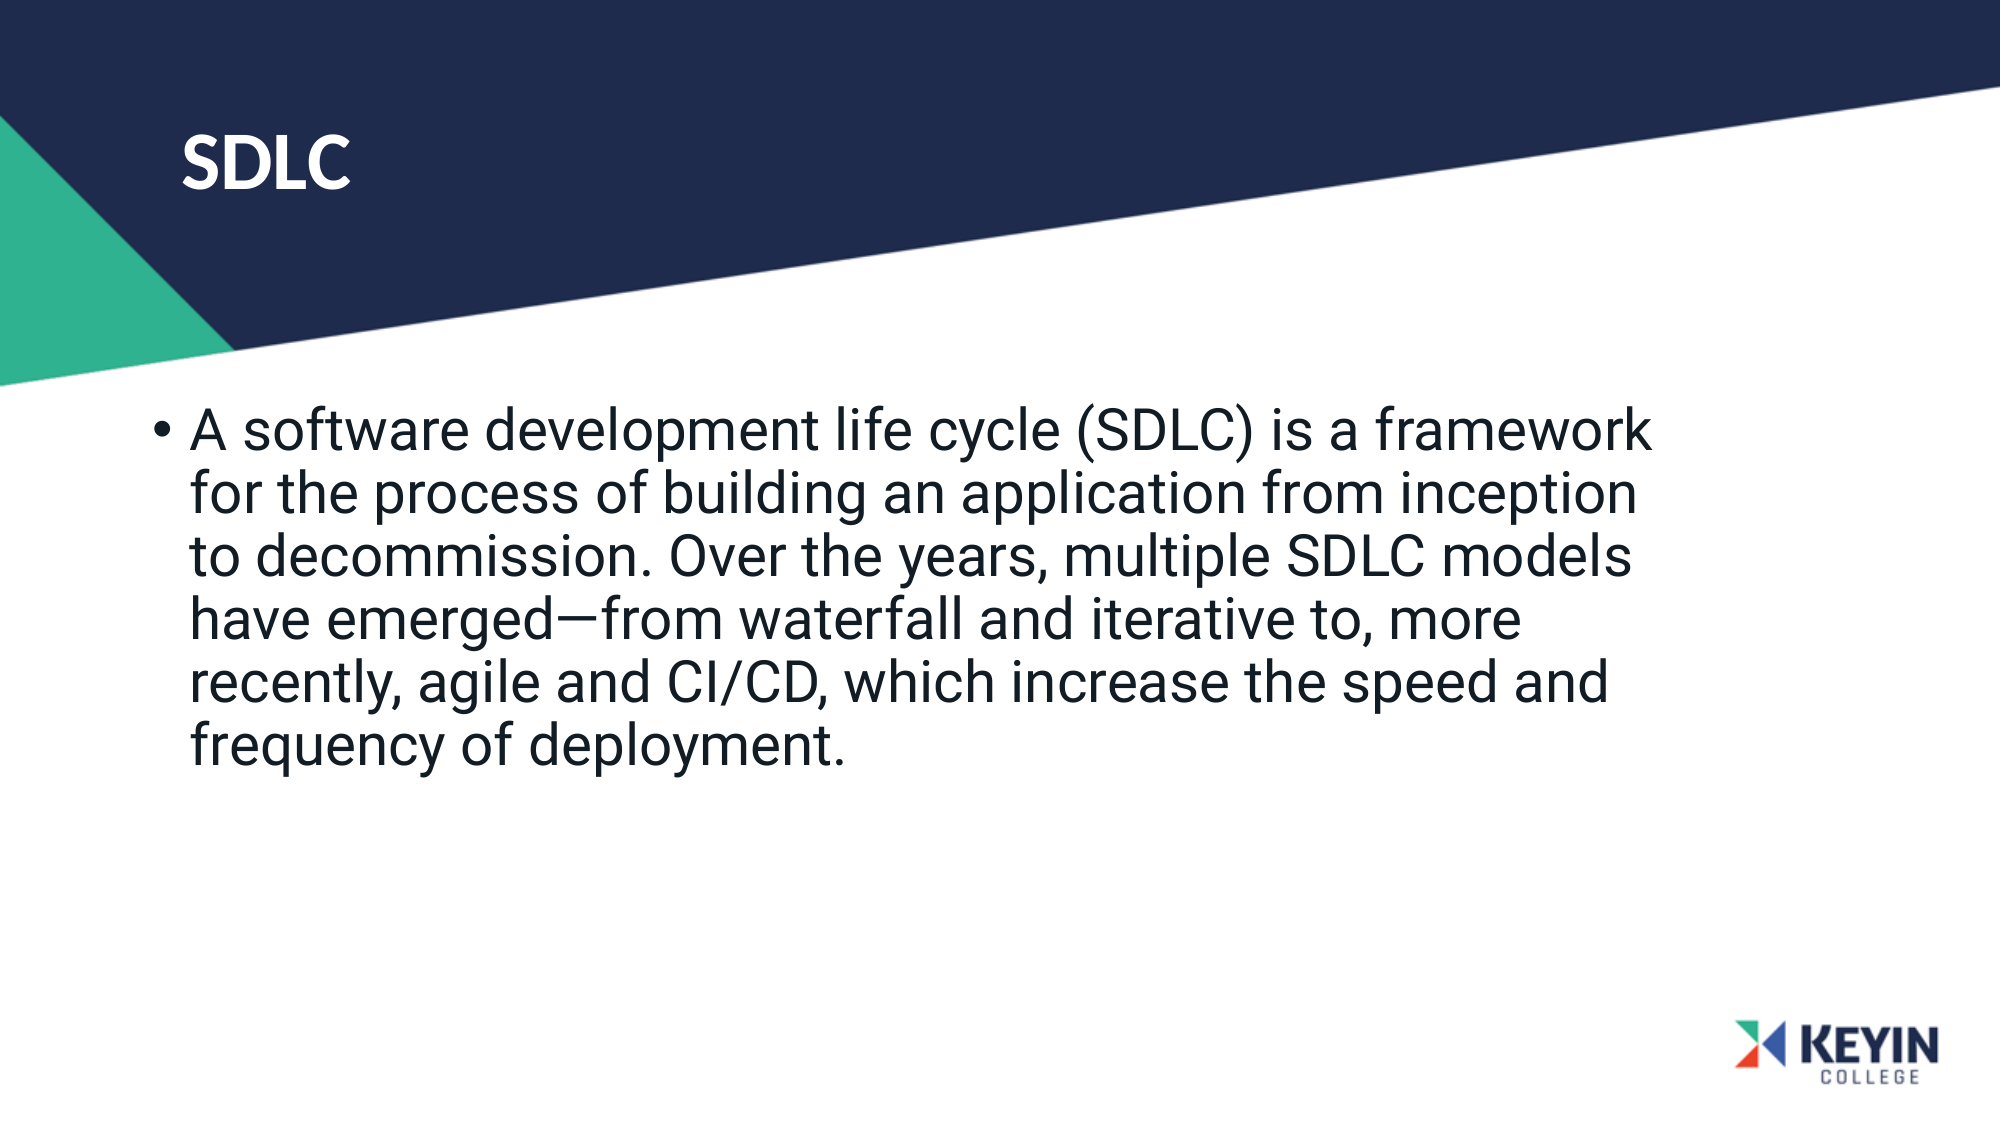

# SDLC
A software development life cycle (SDLC) is a framework for the process of building an application from inception to decommission. Over the years, multiple SDLC models have emerged—from waterfall and iterative to, more recently, agile and CI/CD, which increase the speed and frequency of deployment.